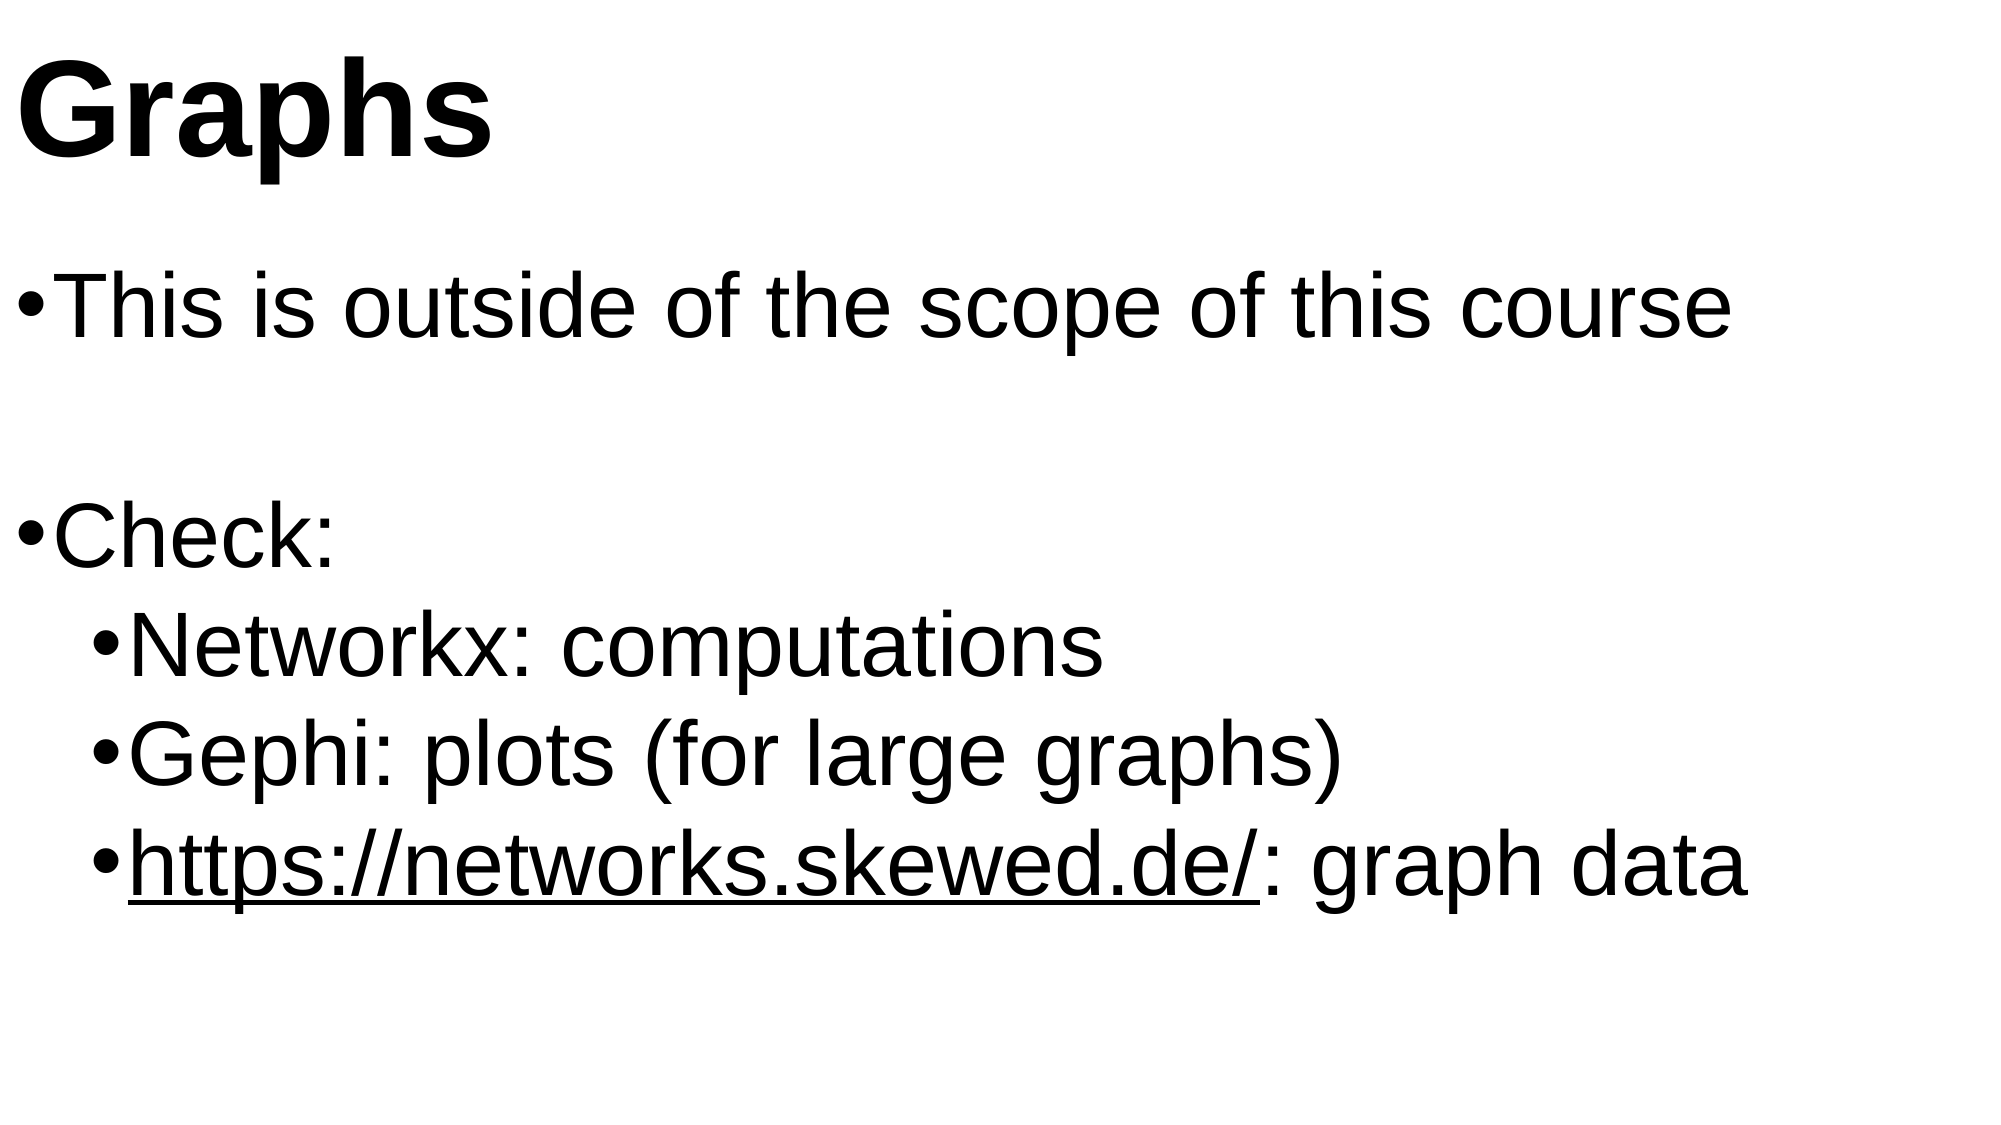

# Graphs
This is outside of the scope of this course
Check:
Networkx: computations
Gephi: plots (for large graphs)
https://networks.skewed.de/: graph data